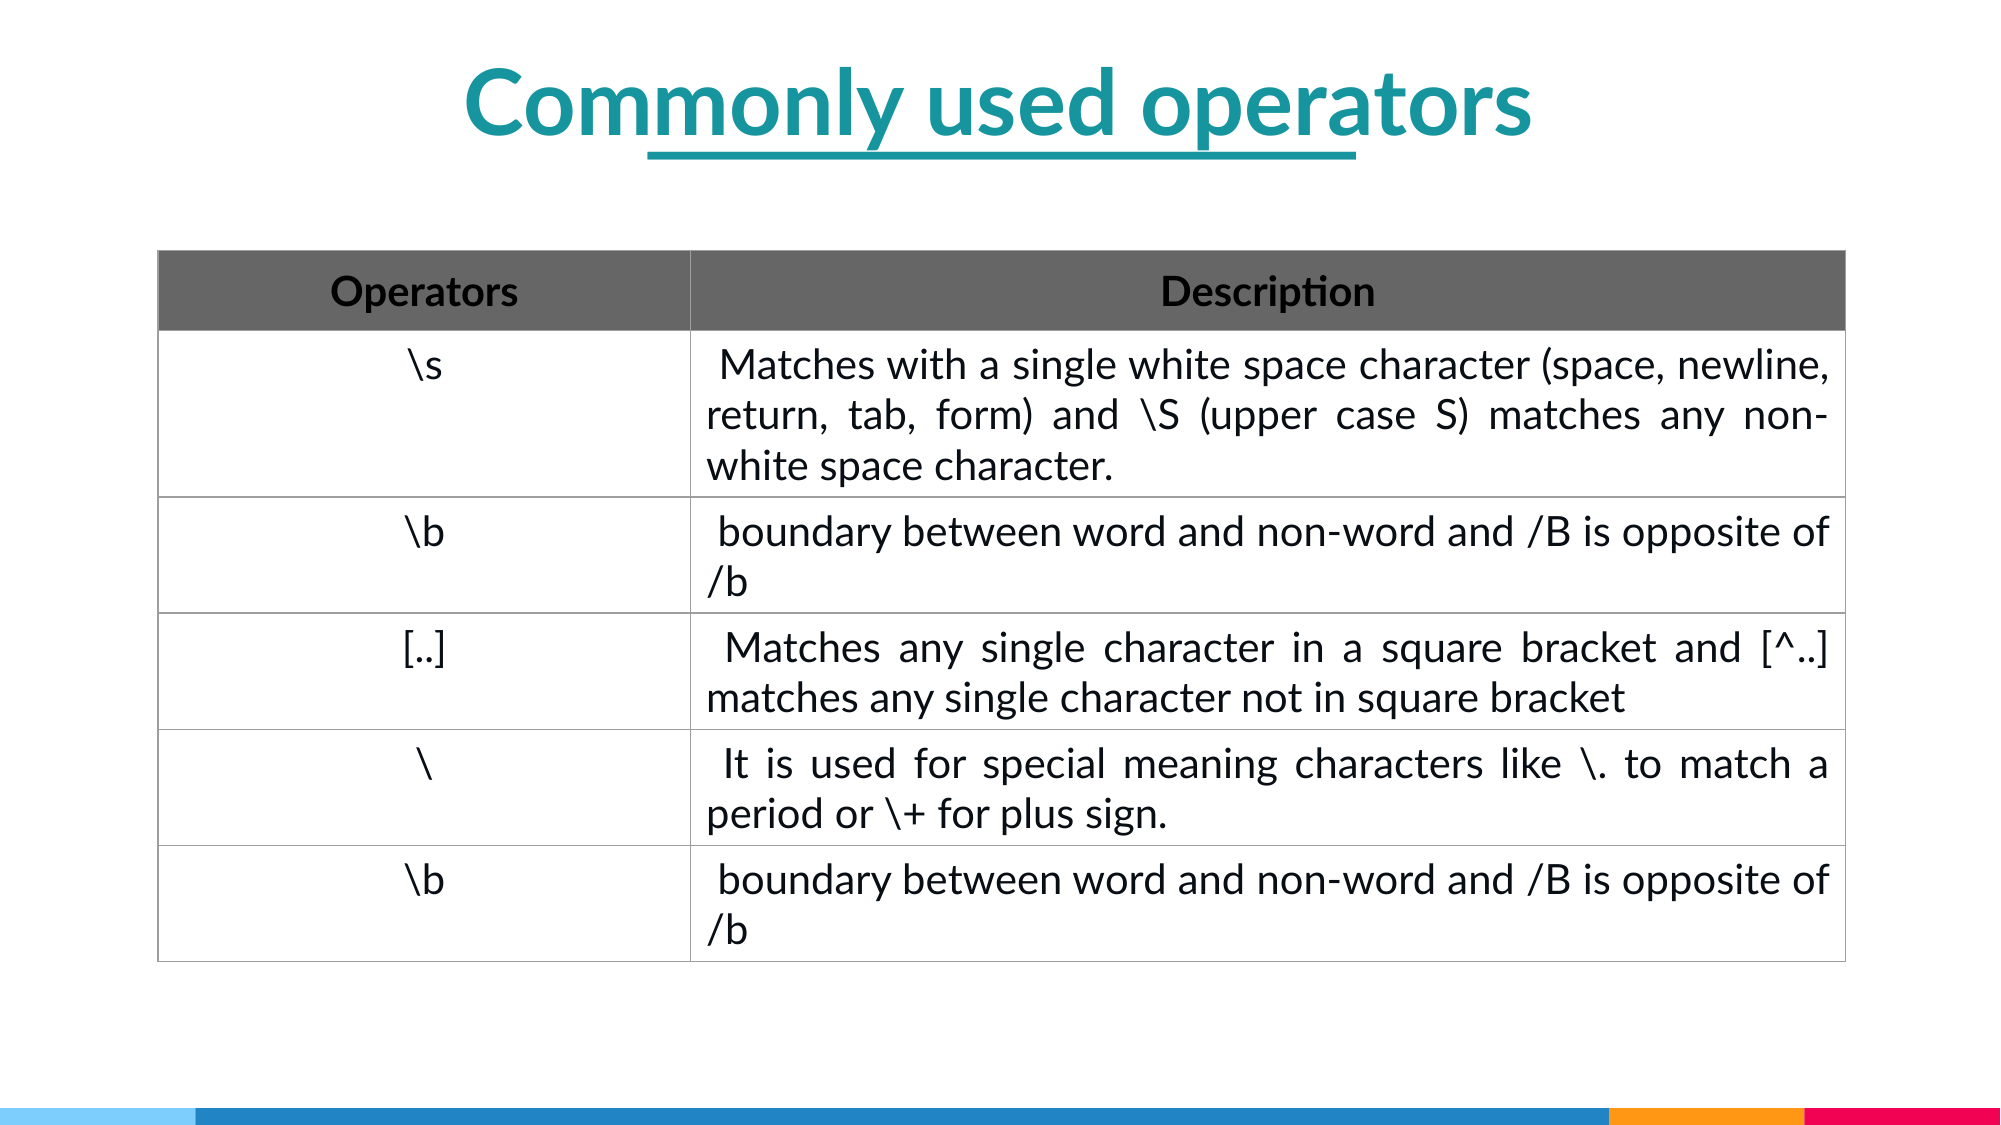

Commonly used operators

| Operators | Description |
| --- | --- |
| \s | Matches with a single white space character (space, newline, return, tab, form) and \S (upper case S) matches any non-white space character. |
| \b | boundary between word and non-word and /B is opposite of /b |
| [..] | Matches any single character in a square bracket and [^..] matches any single character not in square bracket |
| \ | It is used for special meaning characters like \. to match a period or \+ for plus sign. |
| \b | boundary between word and non-word and /B is opposite of /b |